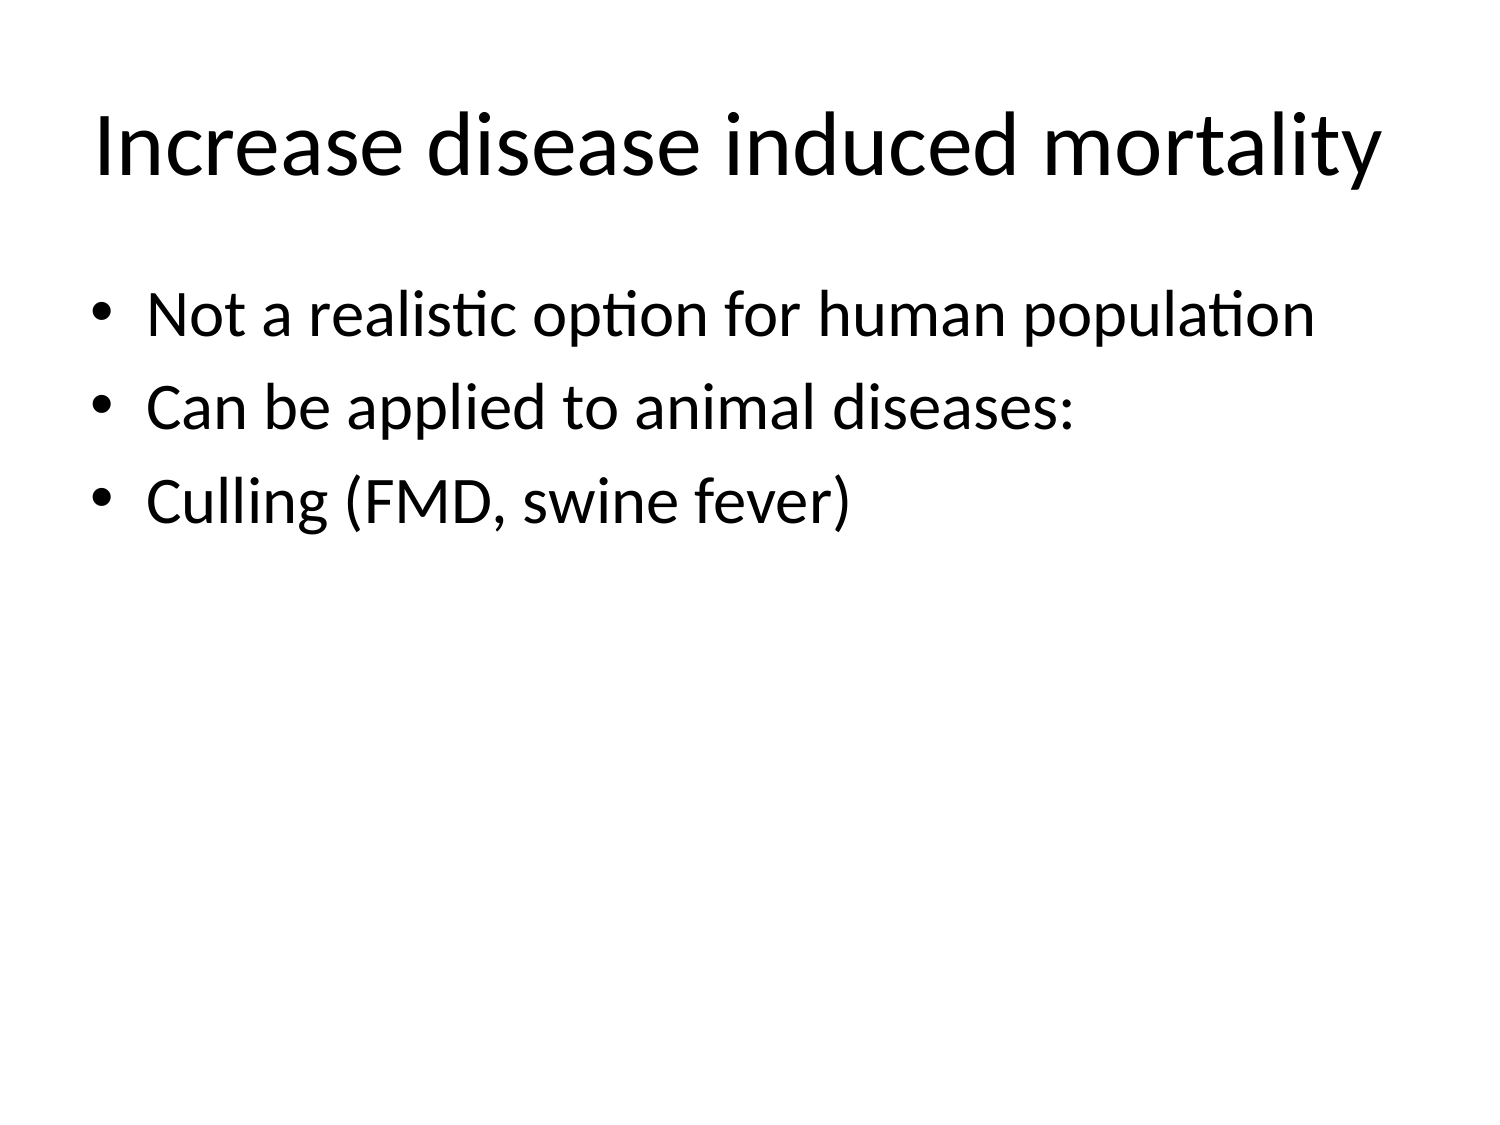

# Increase disease induced mortality
Not a realistic option for human population
Can be applied to animal diseases:
Culling (FMD, swine fever)